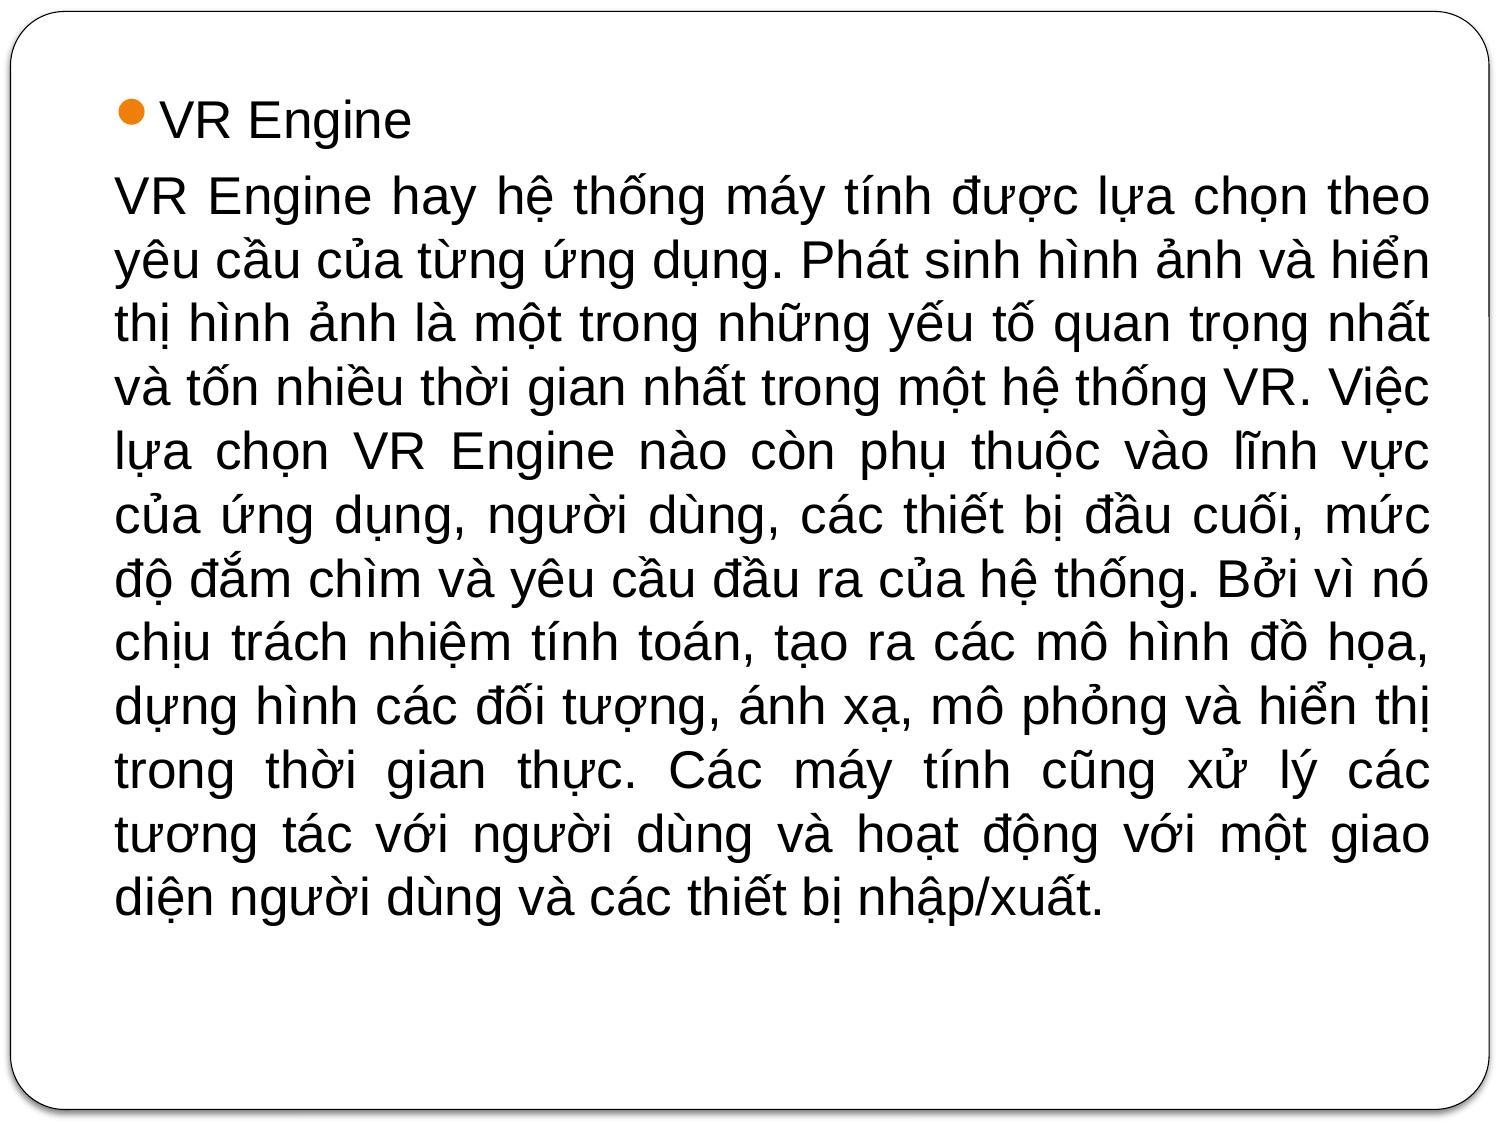

VR Engine
VR Engine hay hệ thống máy tính được lựa chọn theo yêu cầu của từng ứng dụng. Phát sinh hình ảnh và hiển thị hình ảnh là một trong những yếu tố quan trọng nhất và tốn nhiều thời gian nhất trong một hệ thống VR. Việc lựa chọn VR Engine nào còn phụ thuộc vào lĩnh vực của ứng dụng, người dùng, các thiết bị đầu cuối, mức độ đắm chìm và yêu cầu đầu ra của hệ thống. Bởi vì nó chịu trách nhiệm tính toán, tạo ra các mô hình đồ họa, dựng hình các đối tượng, ánh xạ, mô phỏng và hiển thị trong thời gian thực. Các máy tính cũng xử lý các tương tác với người dùng và hoạt động với một giao diện người dùng và các thiết bị nhập/xuất.